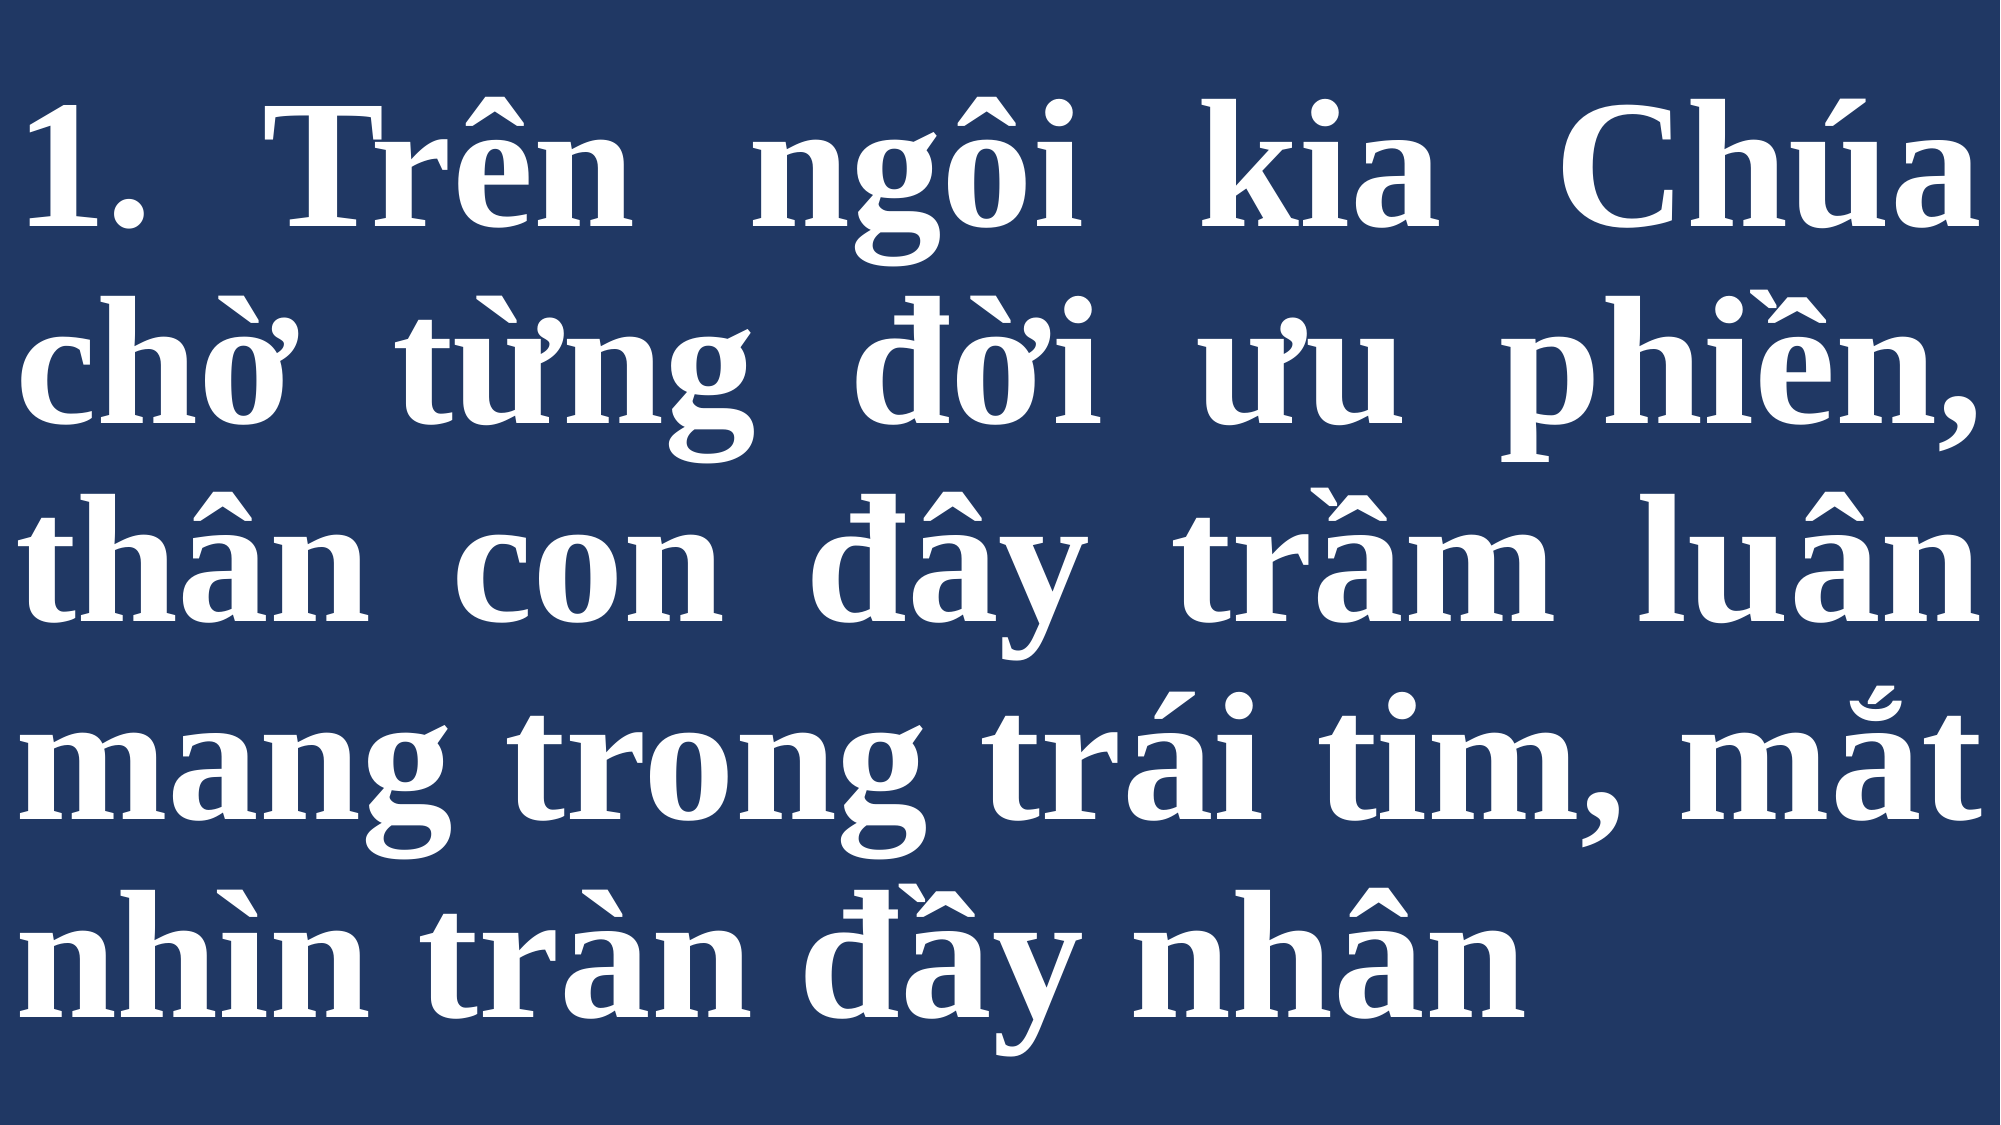

# 1. Trên ngôi kia Chúa chờ từng đời ưu phiền, thân con đây trầm luân mang trong trái tim, mắt nhìn tràn đầy nhân